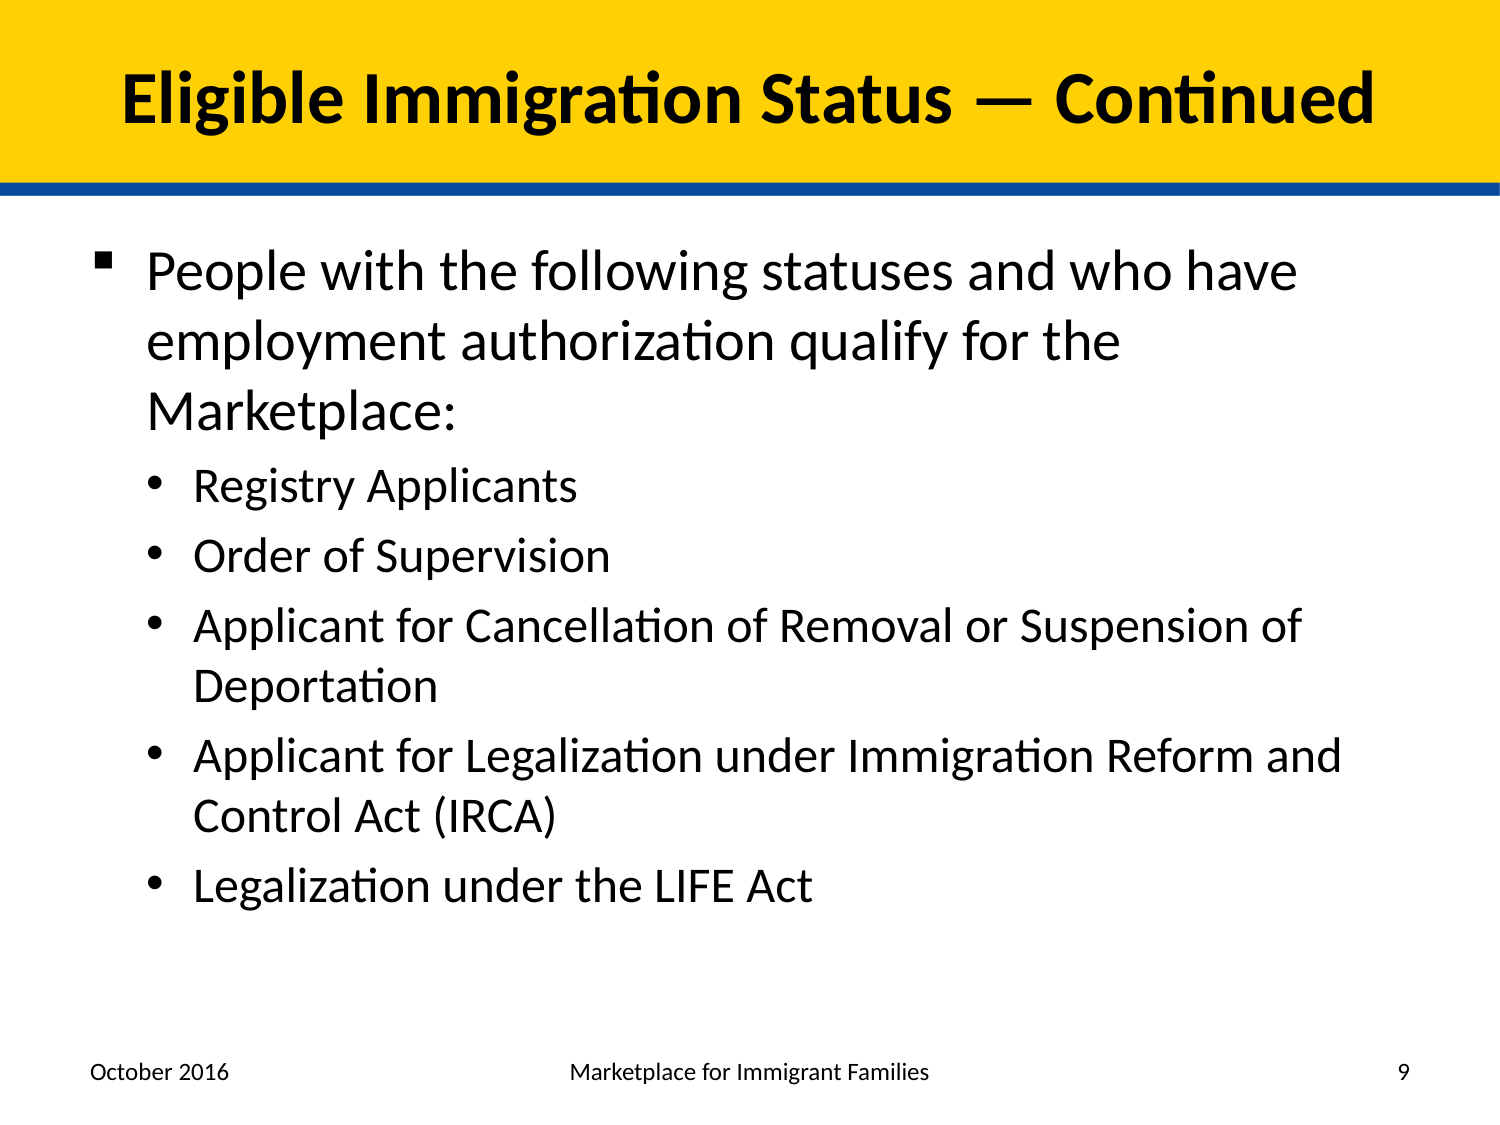

# Eligible Immigration Status — Continued
People with the following statuses and who have employment authorization qualify for the Marketplace:
Registry Applicants
Order of Supervision
Applicant for Cancellation of Removal or Suspension of Deportation
Applicant for Legalization under Immigration Reform and Control Act (IRCA)
Legalization under the LIFE Act

October 2016
Marketplace for Immigrant Families
9